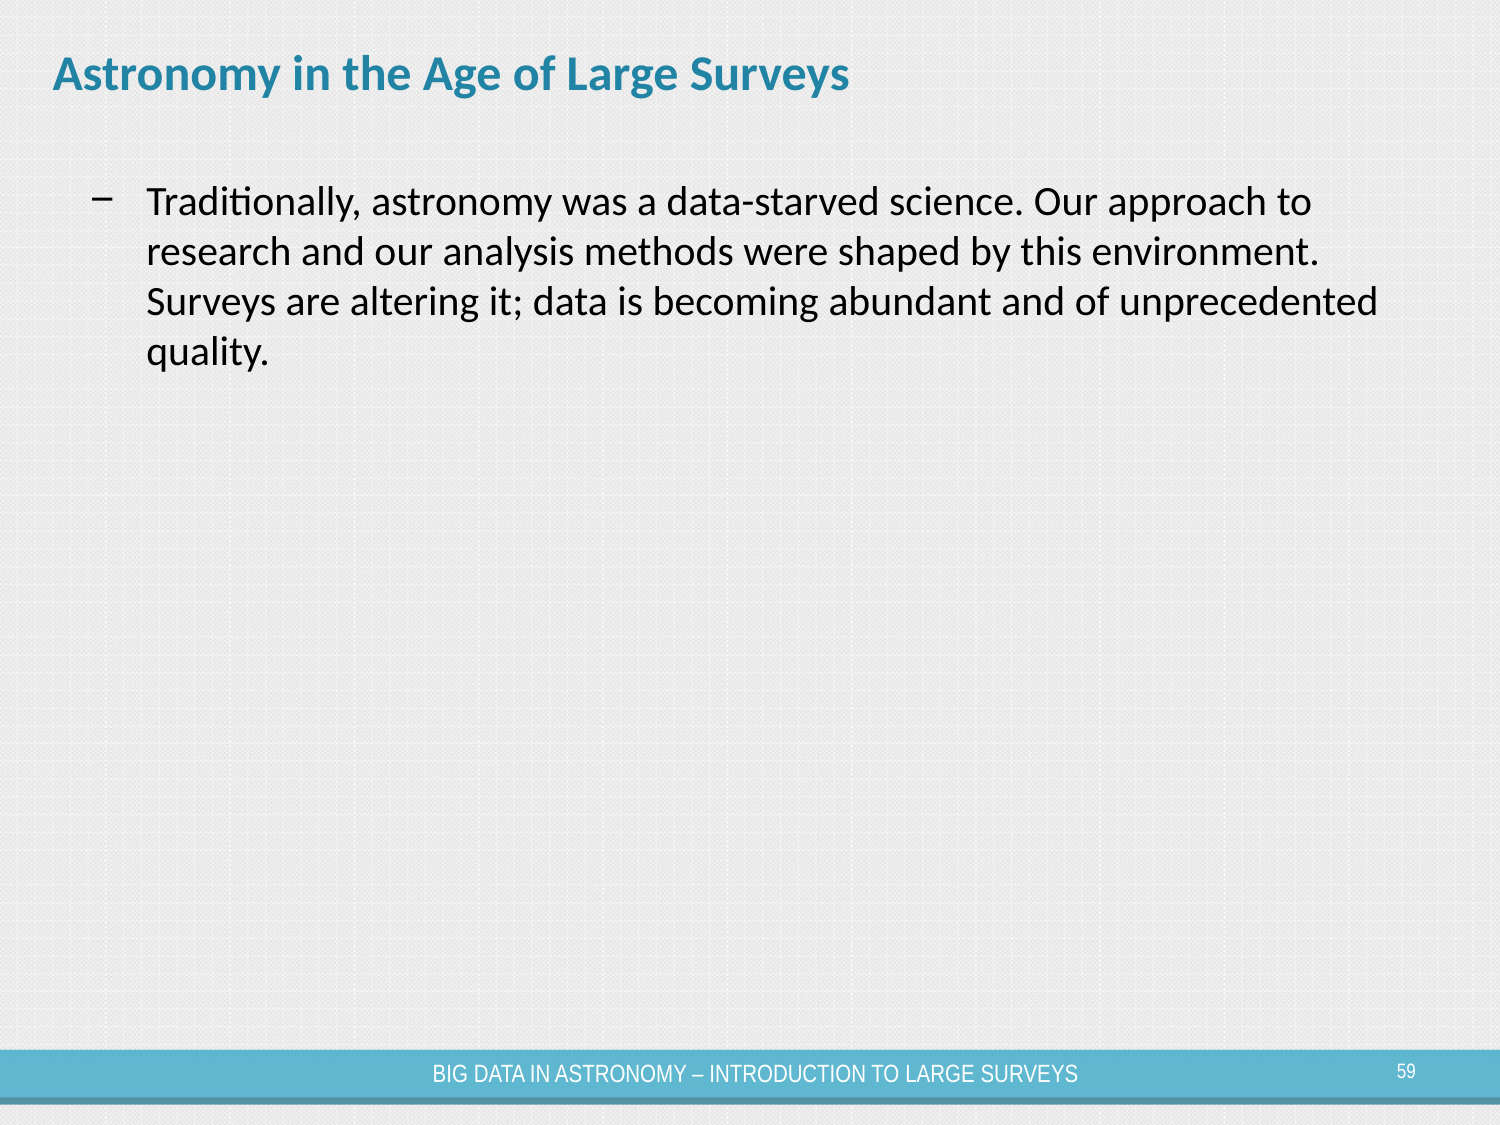

# Astronomy in the Age of Large Surveys
Traditionally, astronomy was a data-starved science. Our approach to research and our analysis methods were shaped by this environment. Surveys are altering it; data is becoming abundant and of unprecedented quality.